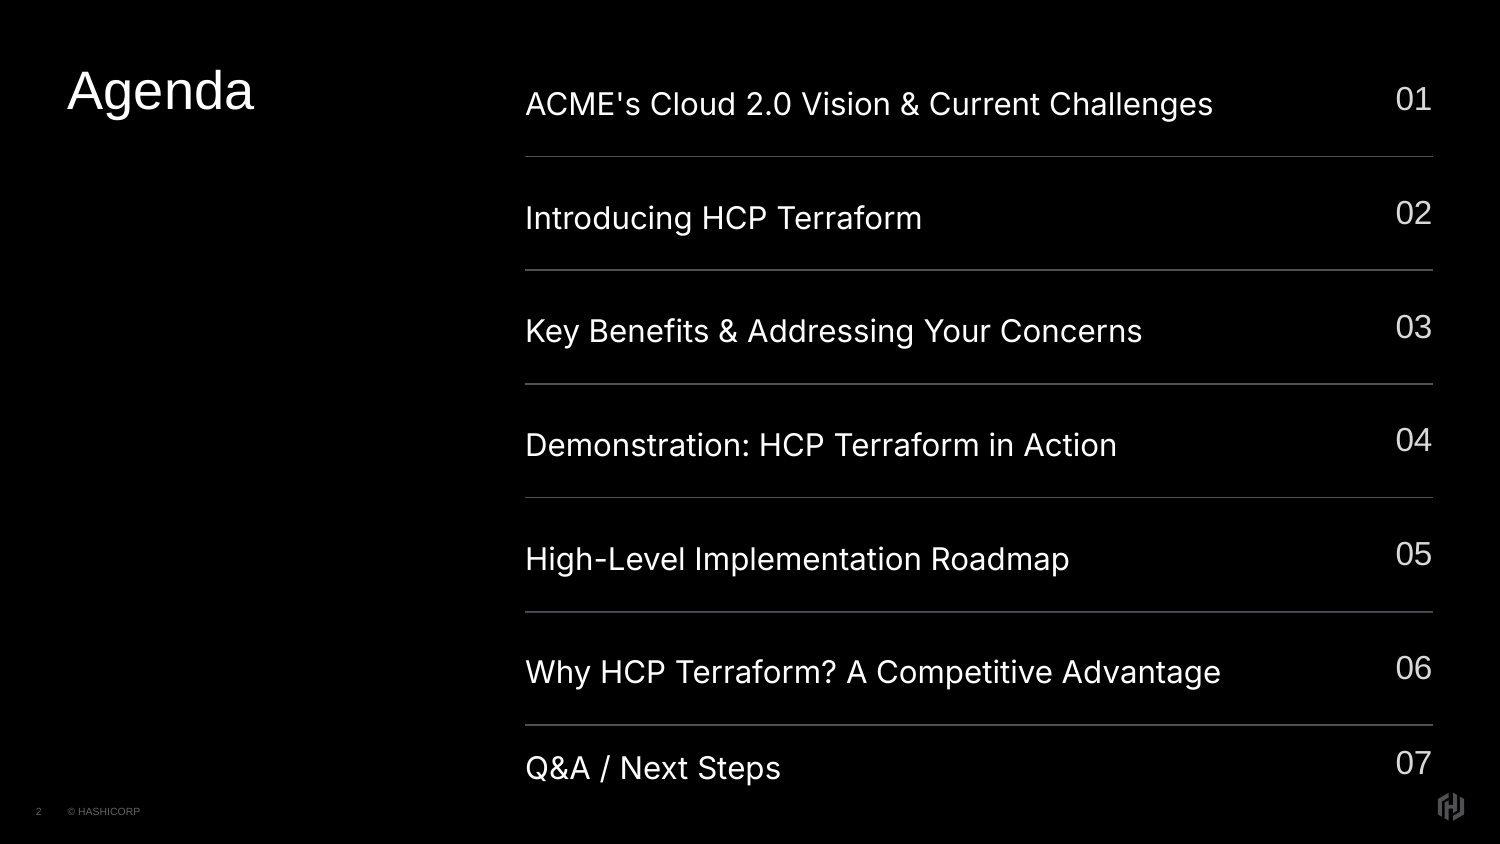

# Agenda
ACME's Cloud 2.0 Vision & Current Challenges
01
Introducing HCP Terraform
02

Key Benefits & Addressing Your Concerns
03

Demonstration: HCP Terraform in Action
04

High-Level Implementation Roadmap
05

Why HCP Terraform? A Competitive Advantage
06

Q&A / Next Steps
07

2